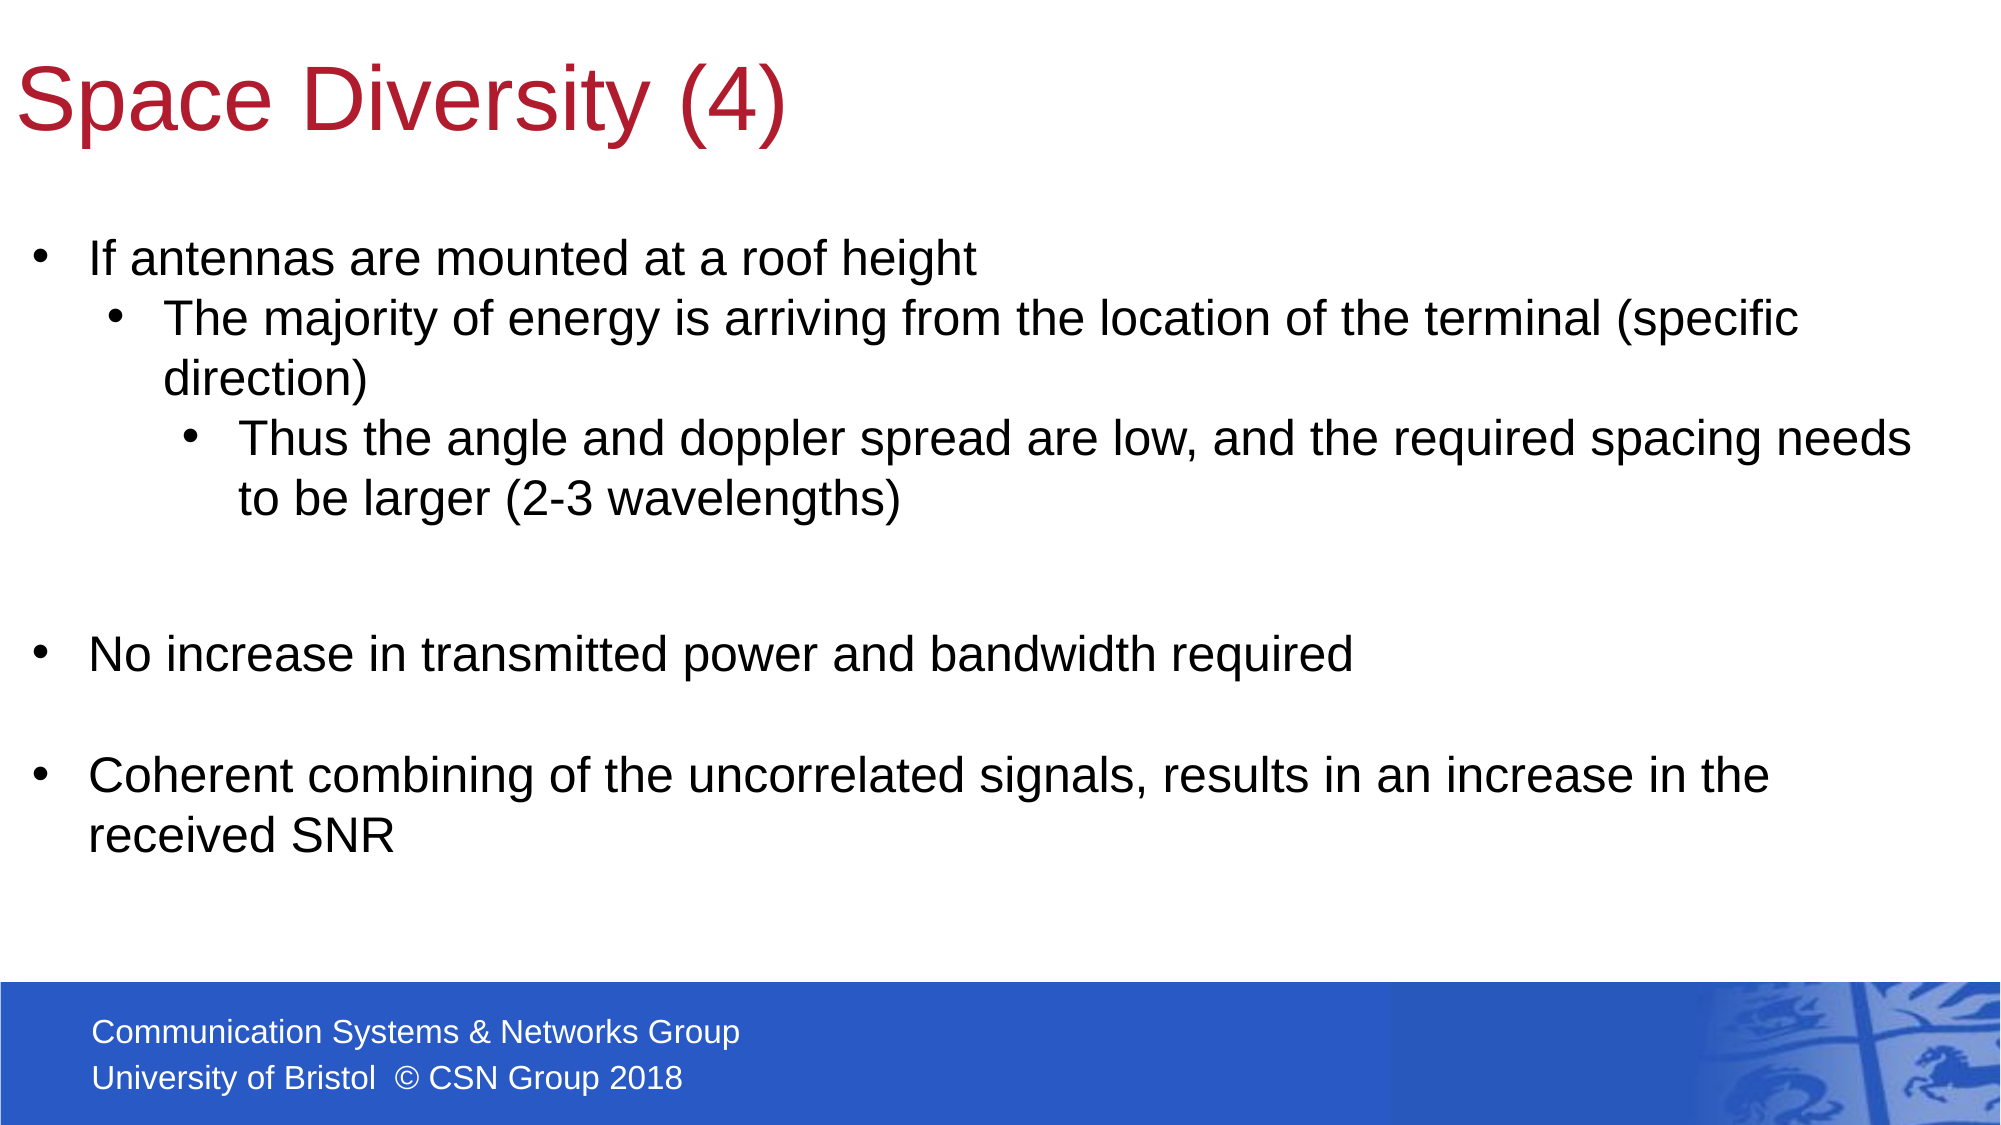

# Space Diversity (4)
If antennas are mounted at a roof height
The majority of energy is arriving from the location of the terminal (specific direction)
Thus the angle and doppler spread are low, and the required spacing needs to be larger (2-3 wavelengths)
No increase in transmitted power and bandwidth required
Coherent combining of the uncorrelated signals, results in an increase in the received SNR